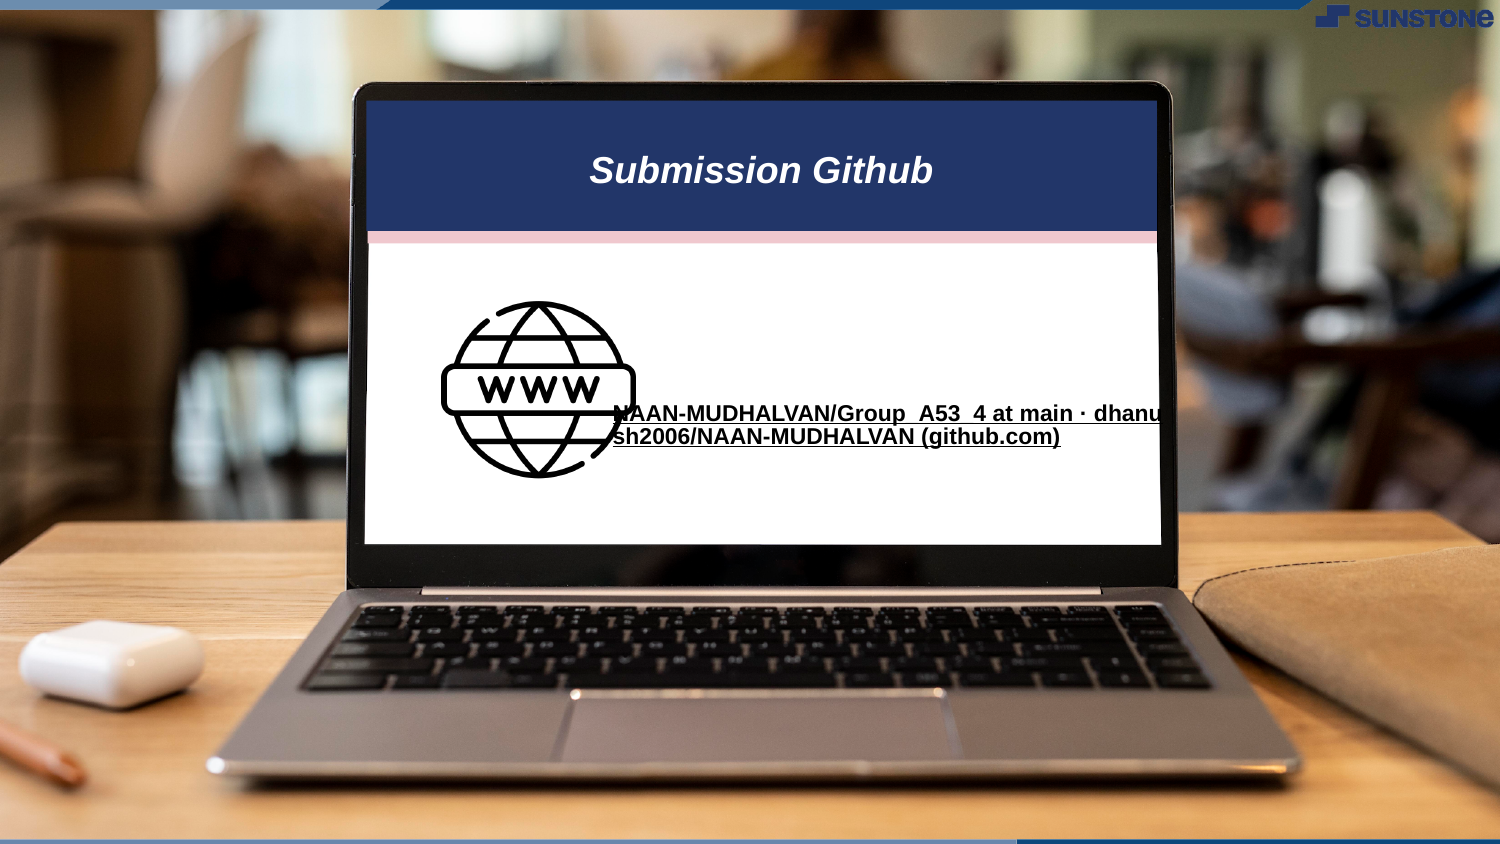

Submission Github
NAAN-MUDHALVAN/Group_A53_4 at main · dhanush2006/NAAN-MUDHALVAN (github.com)